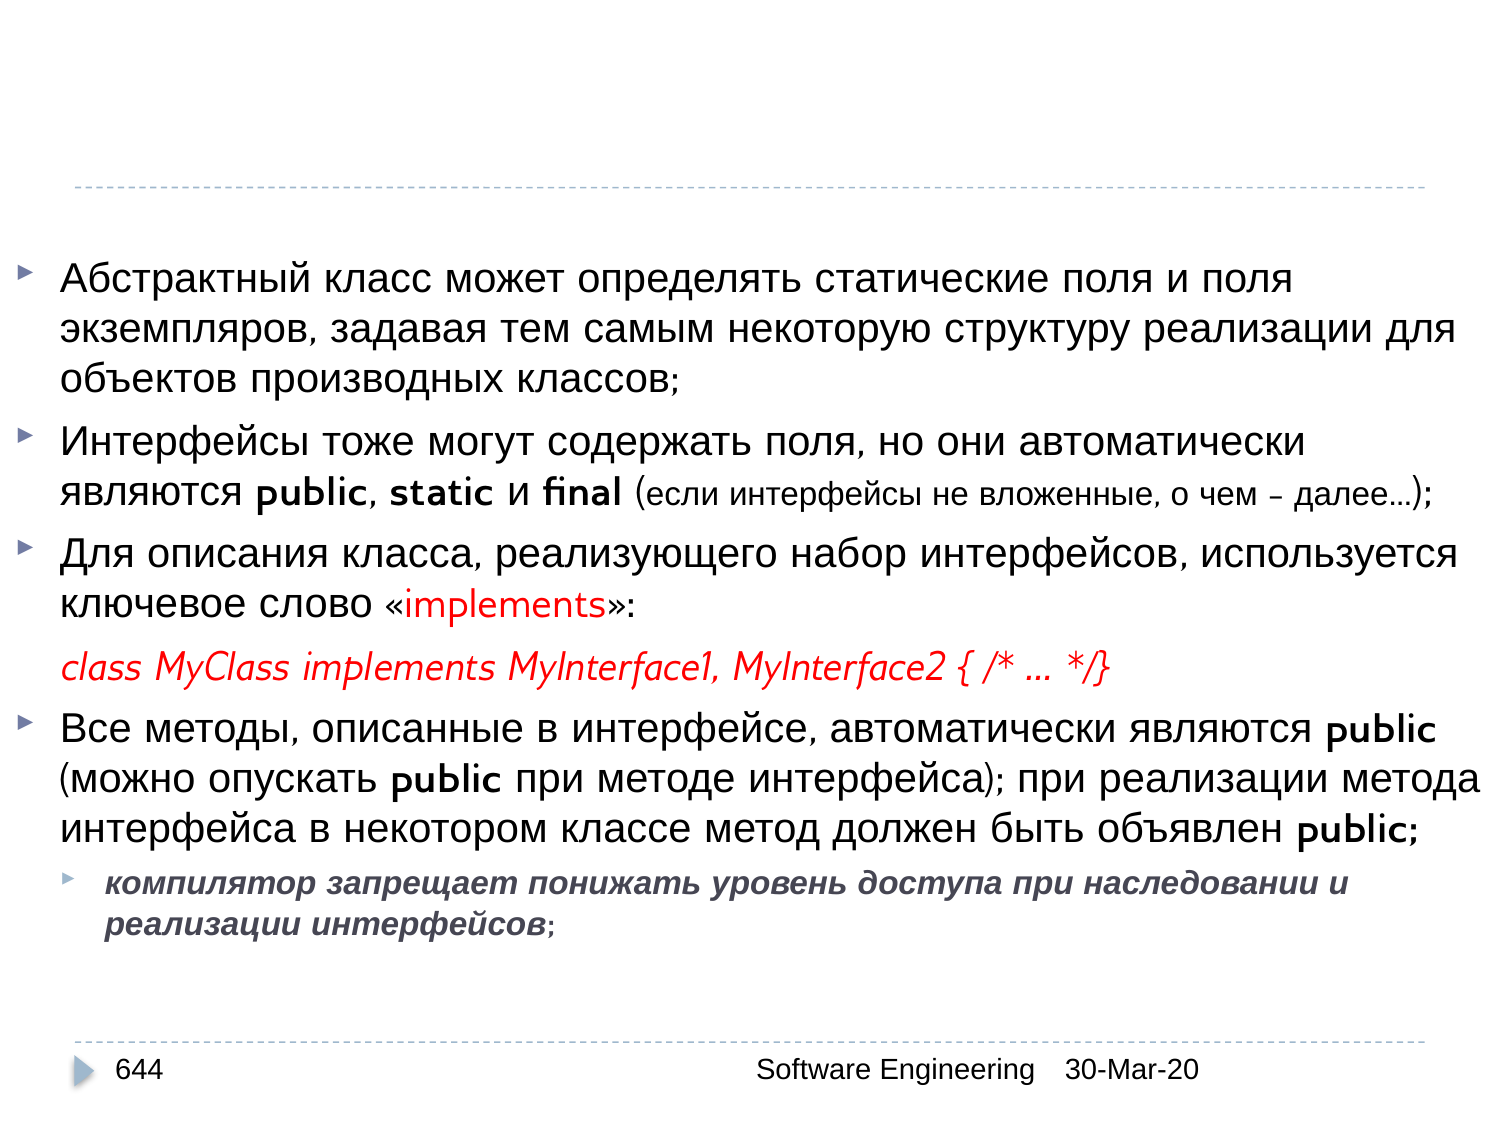

Абстрактный класс может определять статические поля и поля  экземпляров, задавая тем самым некоторую структуру реализации для объектов производных классов;
Интерфейсы тоже могут содержать поля, но они автоматически являются public, static и final (если интерфейсы не вложенные, о чем – далее...);
Для описания класса, реализующего набор интерфейсов, используется ключевое слово «implements»:
	class MyClass implements MyInterface1, MyInterface2 { /* … */}
Все методы, описанные в интерфейсе, автоматически являются public (можно опускать public при методе интерфейса); при реализации метода интерфейса в некотором классе метод должен быть объявлен public;
компилятор запрещает понижать уровень доступа при наследовании и реализации интерфейсов;

644
Software Engineering
30-Mar-20